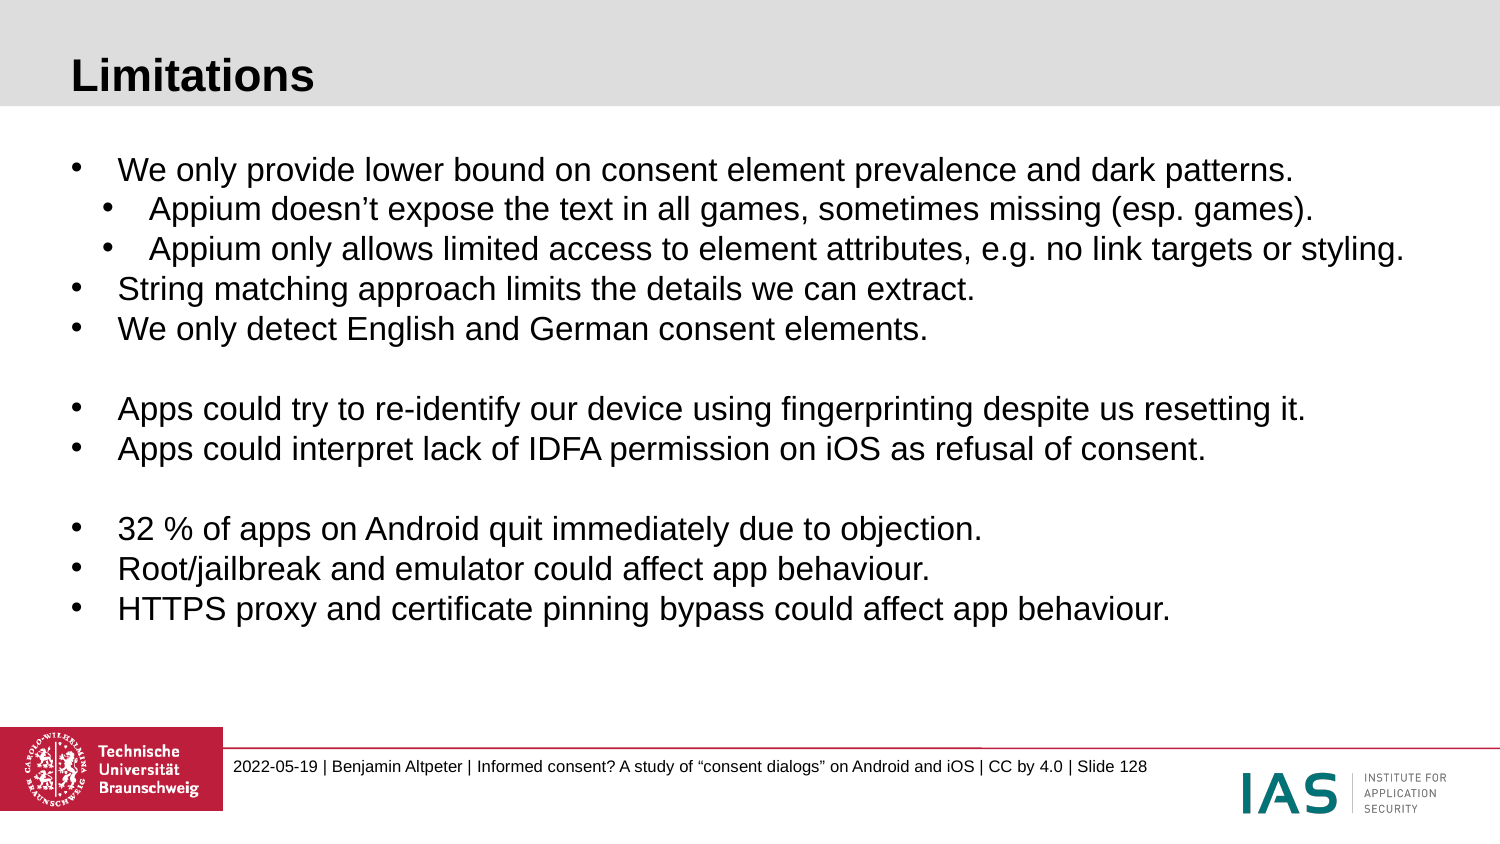

# Limitations
We only provide lower bound on consent element prevalence and dark patterns.
Appium doesn’t expose the text in all games, sometimes missing (esp. games).
Appium only allows limited access to element attributes, e.g. no link targets or styling.
String matching approach limits the details we can extract.
We only detect English and German consent elements.

Apps could try to re-identify our device using fingerprinting despite us resetting it.
Apps could interpret lack of IDFA permission on iOS as refusal of consent.

32 % of apps on Android quit immediately due to objection.
Root/jailbreak and emulator could affect app behaviour.
HTTPS proxy and certificate pinning bypass could affect app behaviour.